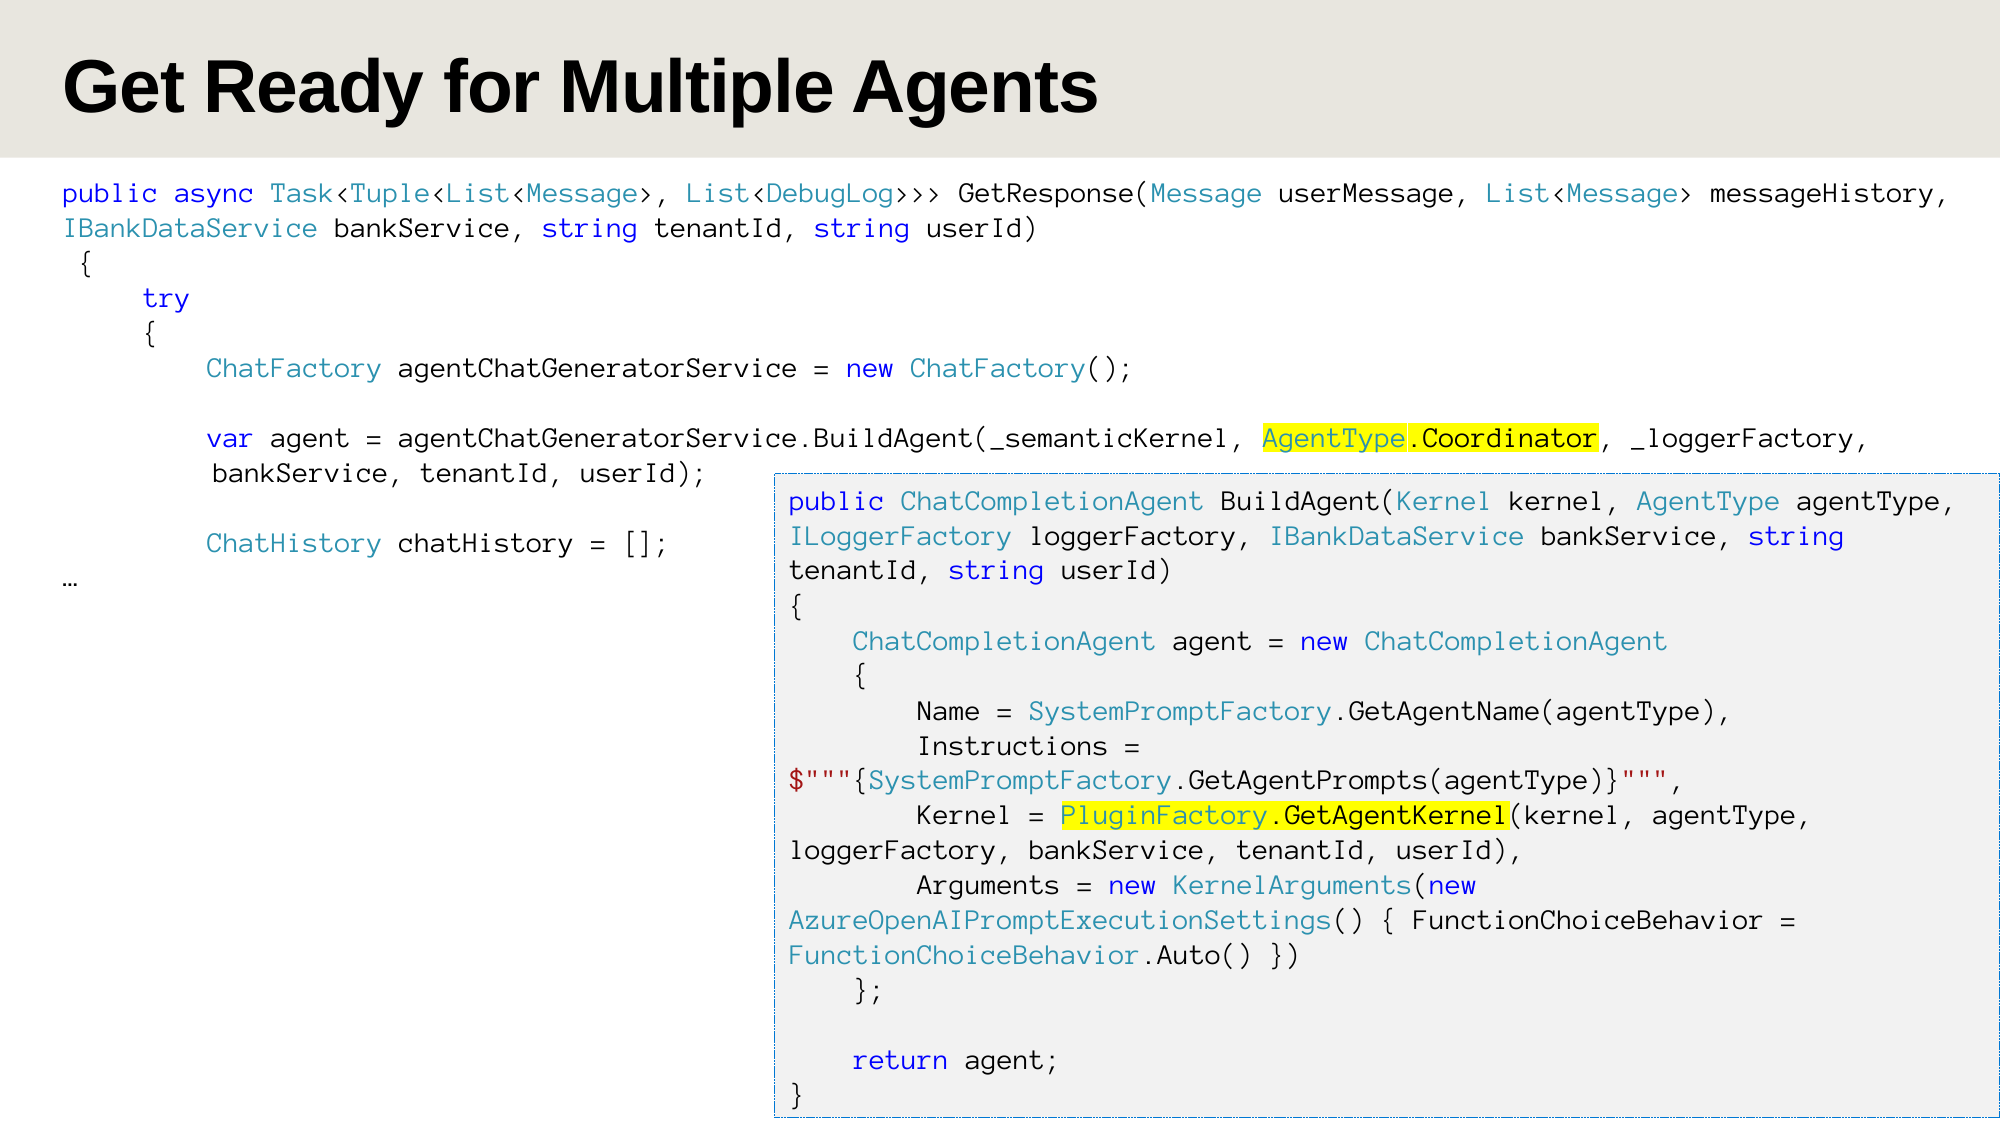

# Get Ready for Multiple Agents

public async Task<Tuple<List<Message>, List<DebugLog>>> GetResponse(Message userMessage, List<Message> messageHistory, IBankDataService bankService, string tenantId, string userId)
 {
     try
     {
         ChatFactory agentChatGeneratorService = new ChatFactory();

         var agent = agentChatGeneratorService.BuildAgent(_semanticKernel, AgentType.Coordinator, _loggerFactory, 	bankService, tenantId, userId);

         ChatHistory chatHistory = [];
…
public ChatCompletionAgent BuildAgent(Kernel kernel, AgentType agentType, ILoggerFactory loggerFactory, IBankDataService bankService, string tenantId, string userId)
{
    ChatCompletionAgent agent = new ChatCompletionAgent
    {
        Name = SystemPromptFactory.GetAgentName(agentType),
        Instructions = $"""{SystemPromptFactory.GetAgentPrompts(agentType)}""",
        Kernel = PluginFactory.GetAgentKernel(kernel, agentType, loggerFactory, bankService, tenantId, userId),
        Arguments = new KernelArguments(new AzureOpenAIPromptExecutionSettings() { FunctionChoiceBehavior = FunctionChoiceBehavior.Auto() })
    };

    return agent;
}